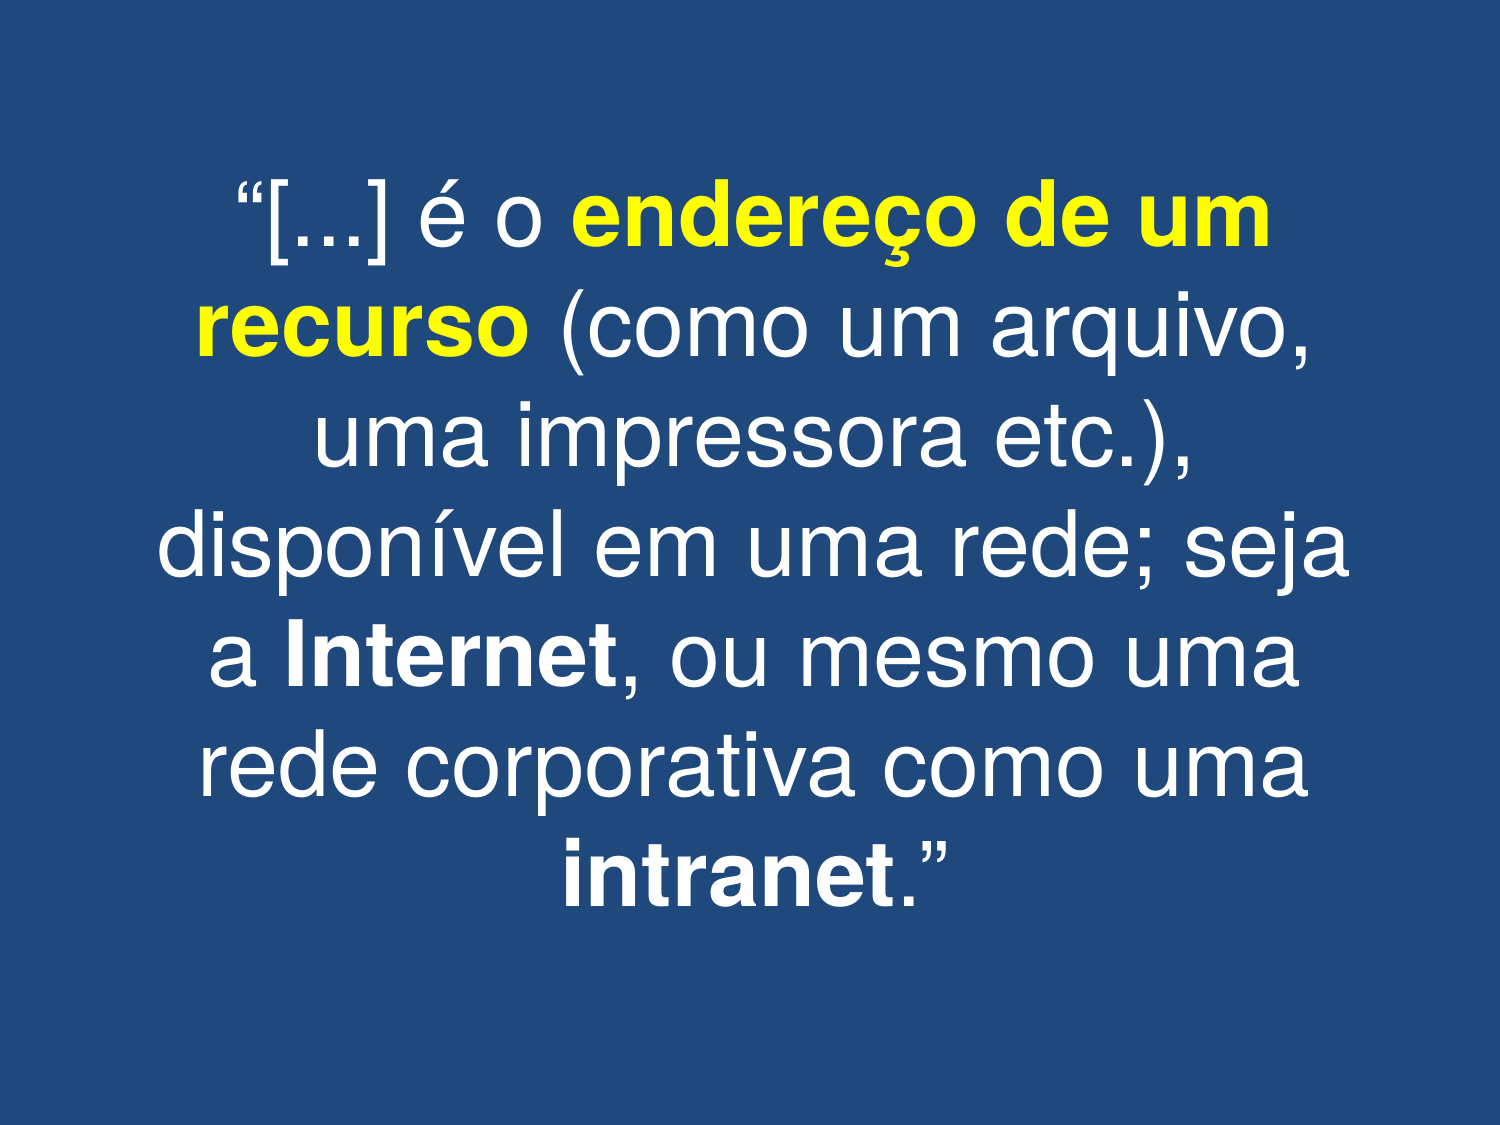

“[...] é o endereço de um recurso (como um arquivo, uma impressora etc.), disponível em uma rede; seja a Internet, ou mesmo uma rede corporativa como uma intranet.”